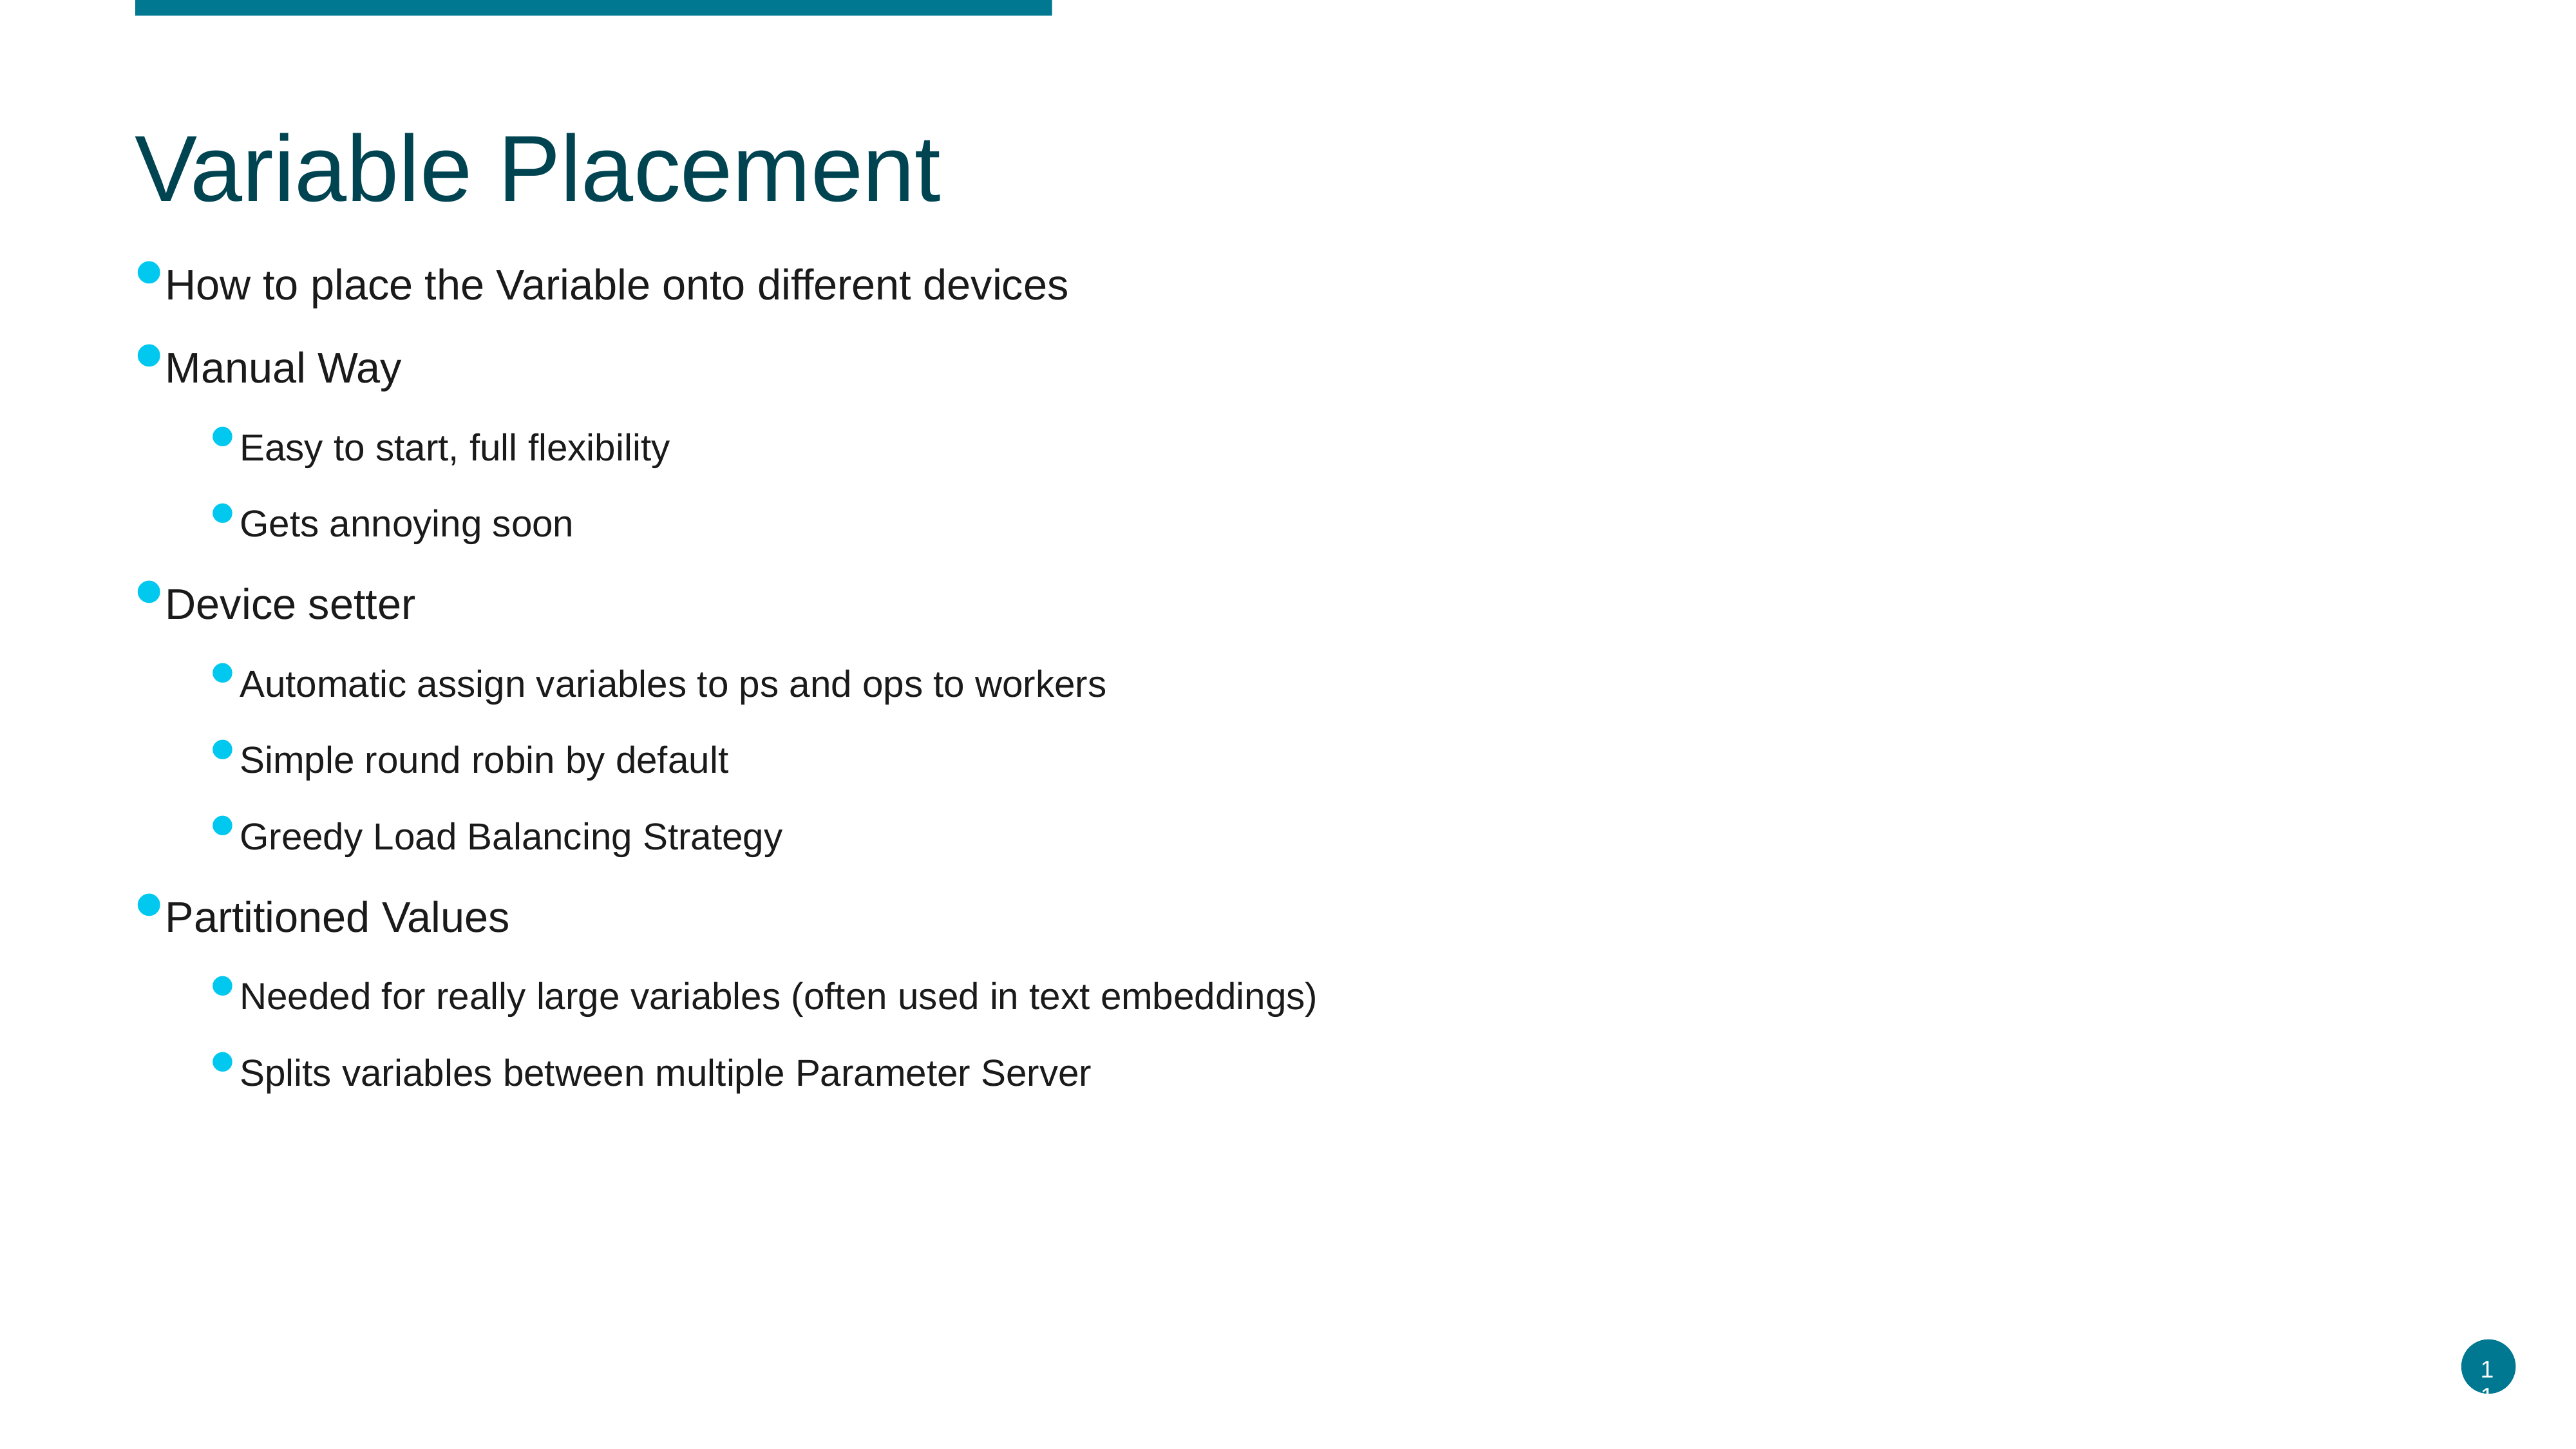

# Variable Placement
How to place the Variable onto different devices
Manual Way
Easy to start, full flexibility
Gets annoying soon
Device setter
Automatic assign variables to ps and ops to workers
Simple round robin by default
Greedy Load Balancing Strategy
Partitioned Values
Needed for really large variables (often used in text embeddings)
Splits variables between multiple Parameter Server
11